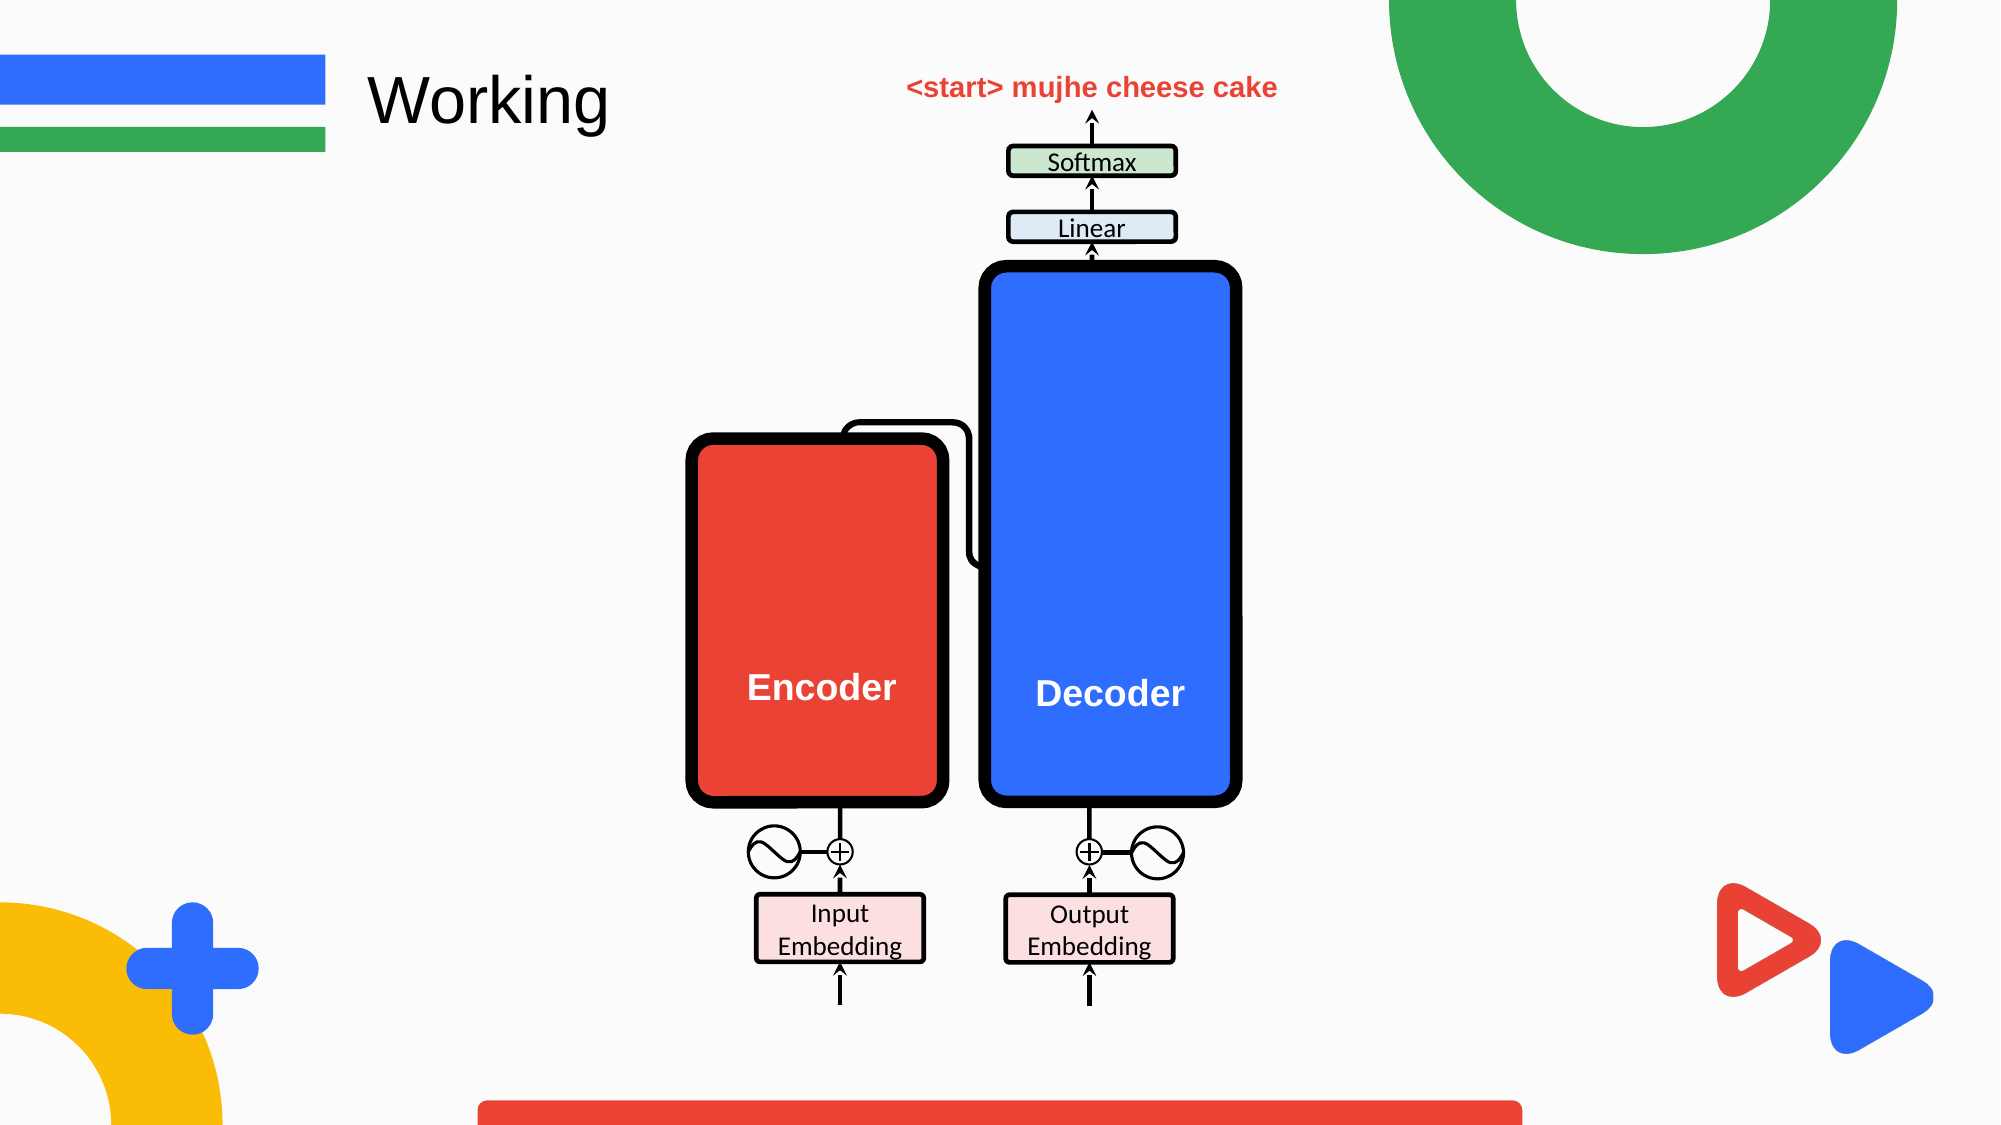

Working
<start> mujhe cheese cake
Softmax
Linear

Add & Norm
Feed Forward

Add & Norm

Add & Norm
Multi-Head Attention

Feed Forward

Add & Norm
Add & Norm

Masked Multi-Head Attention

Encoder
Decoder
Multi-Head Attention

Input Embedding
Output Embedding